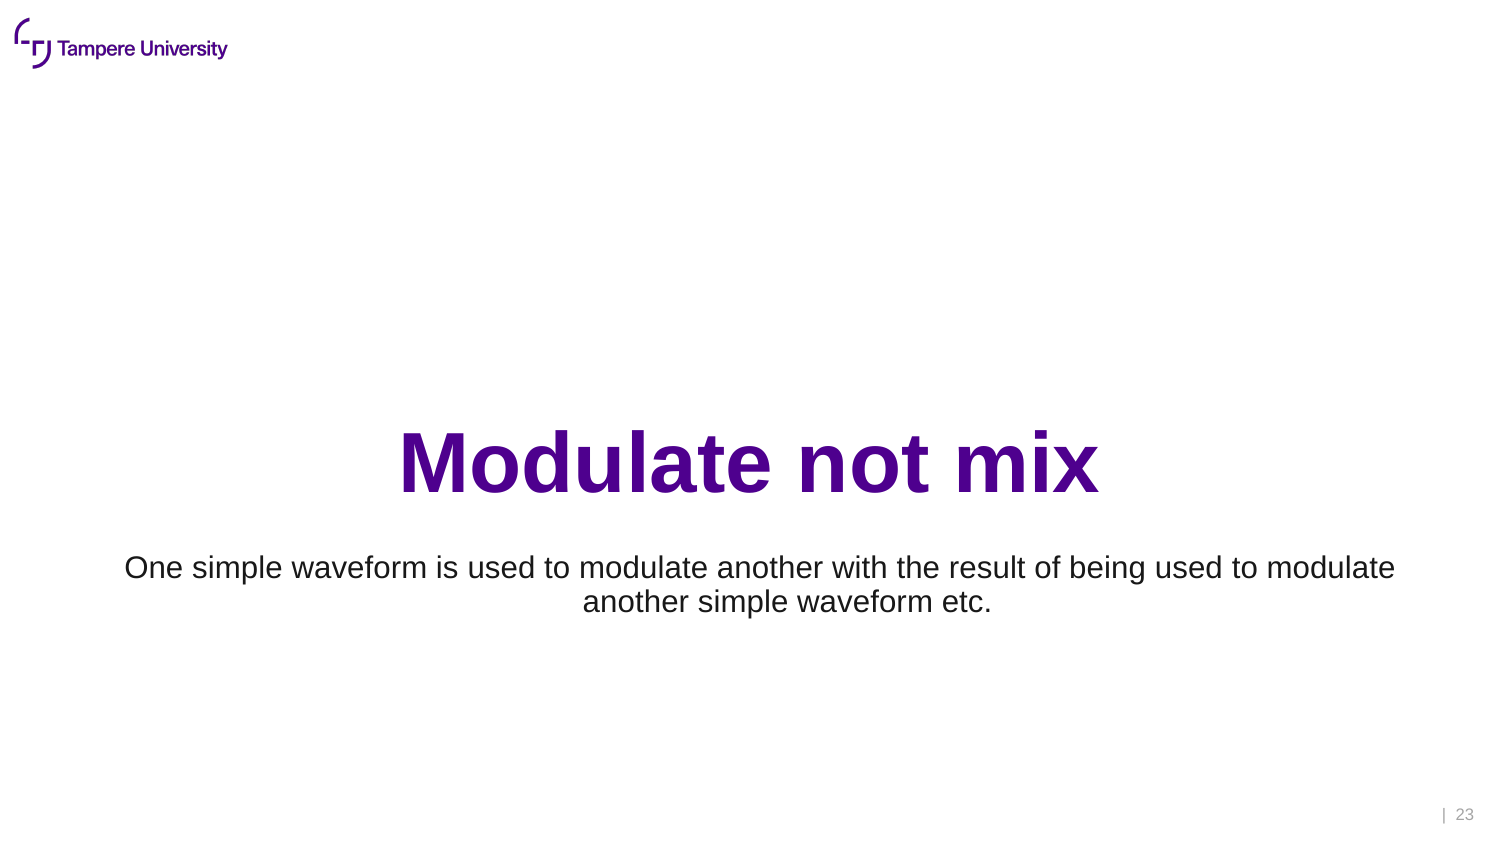

# Modulate not mix
One simple waveform is used to modulate another with the result of being used to modulate another simple waveform etc.
|  23